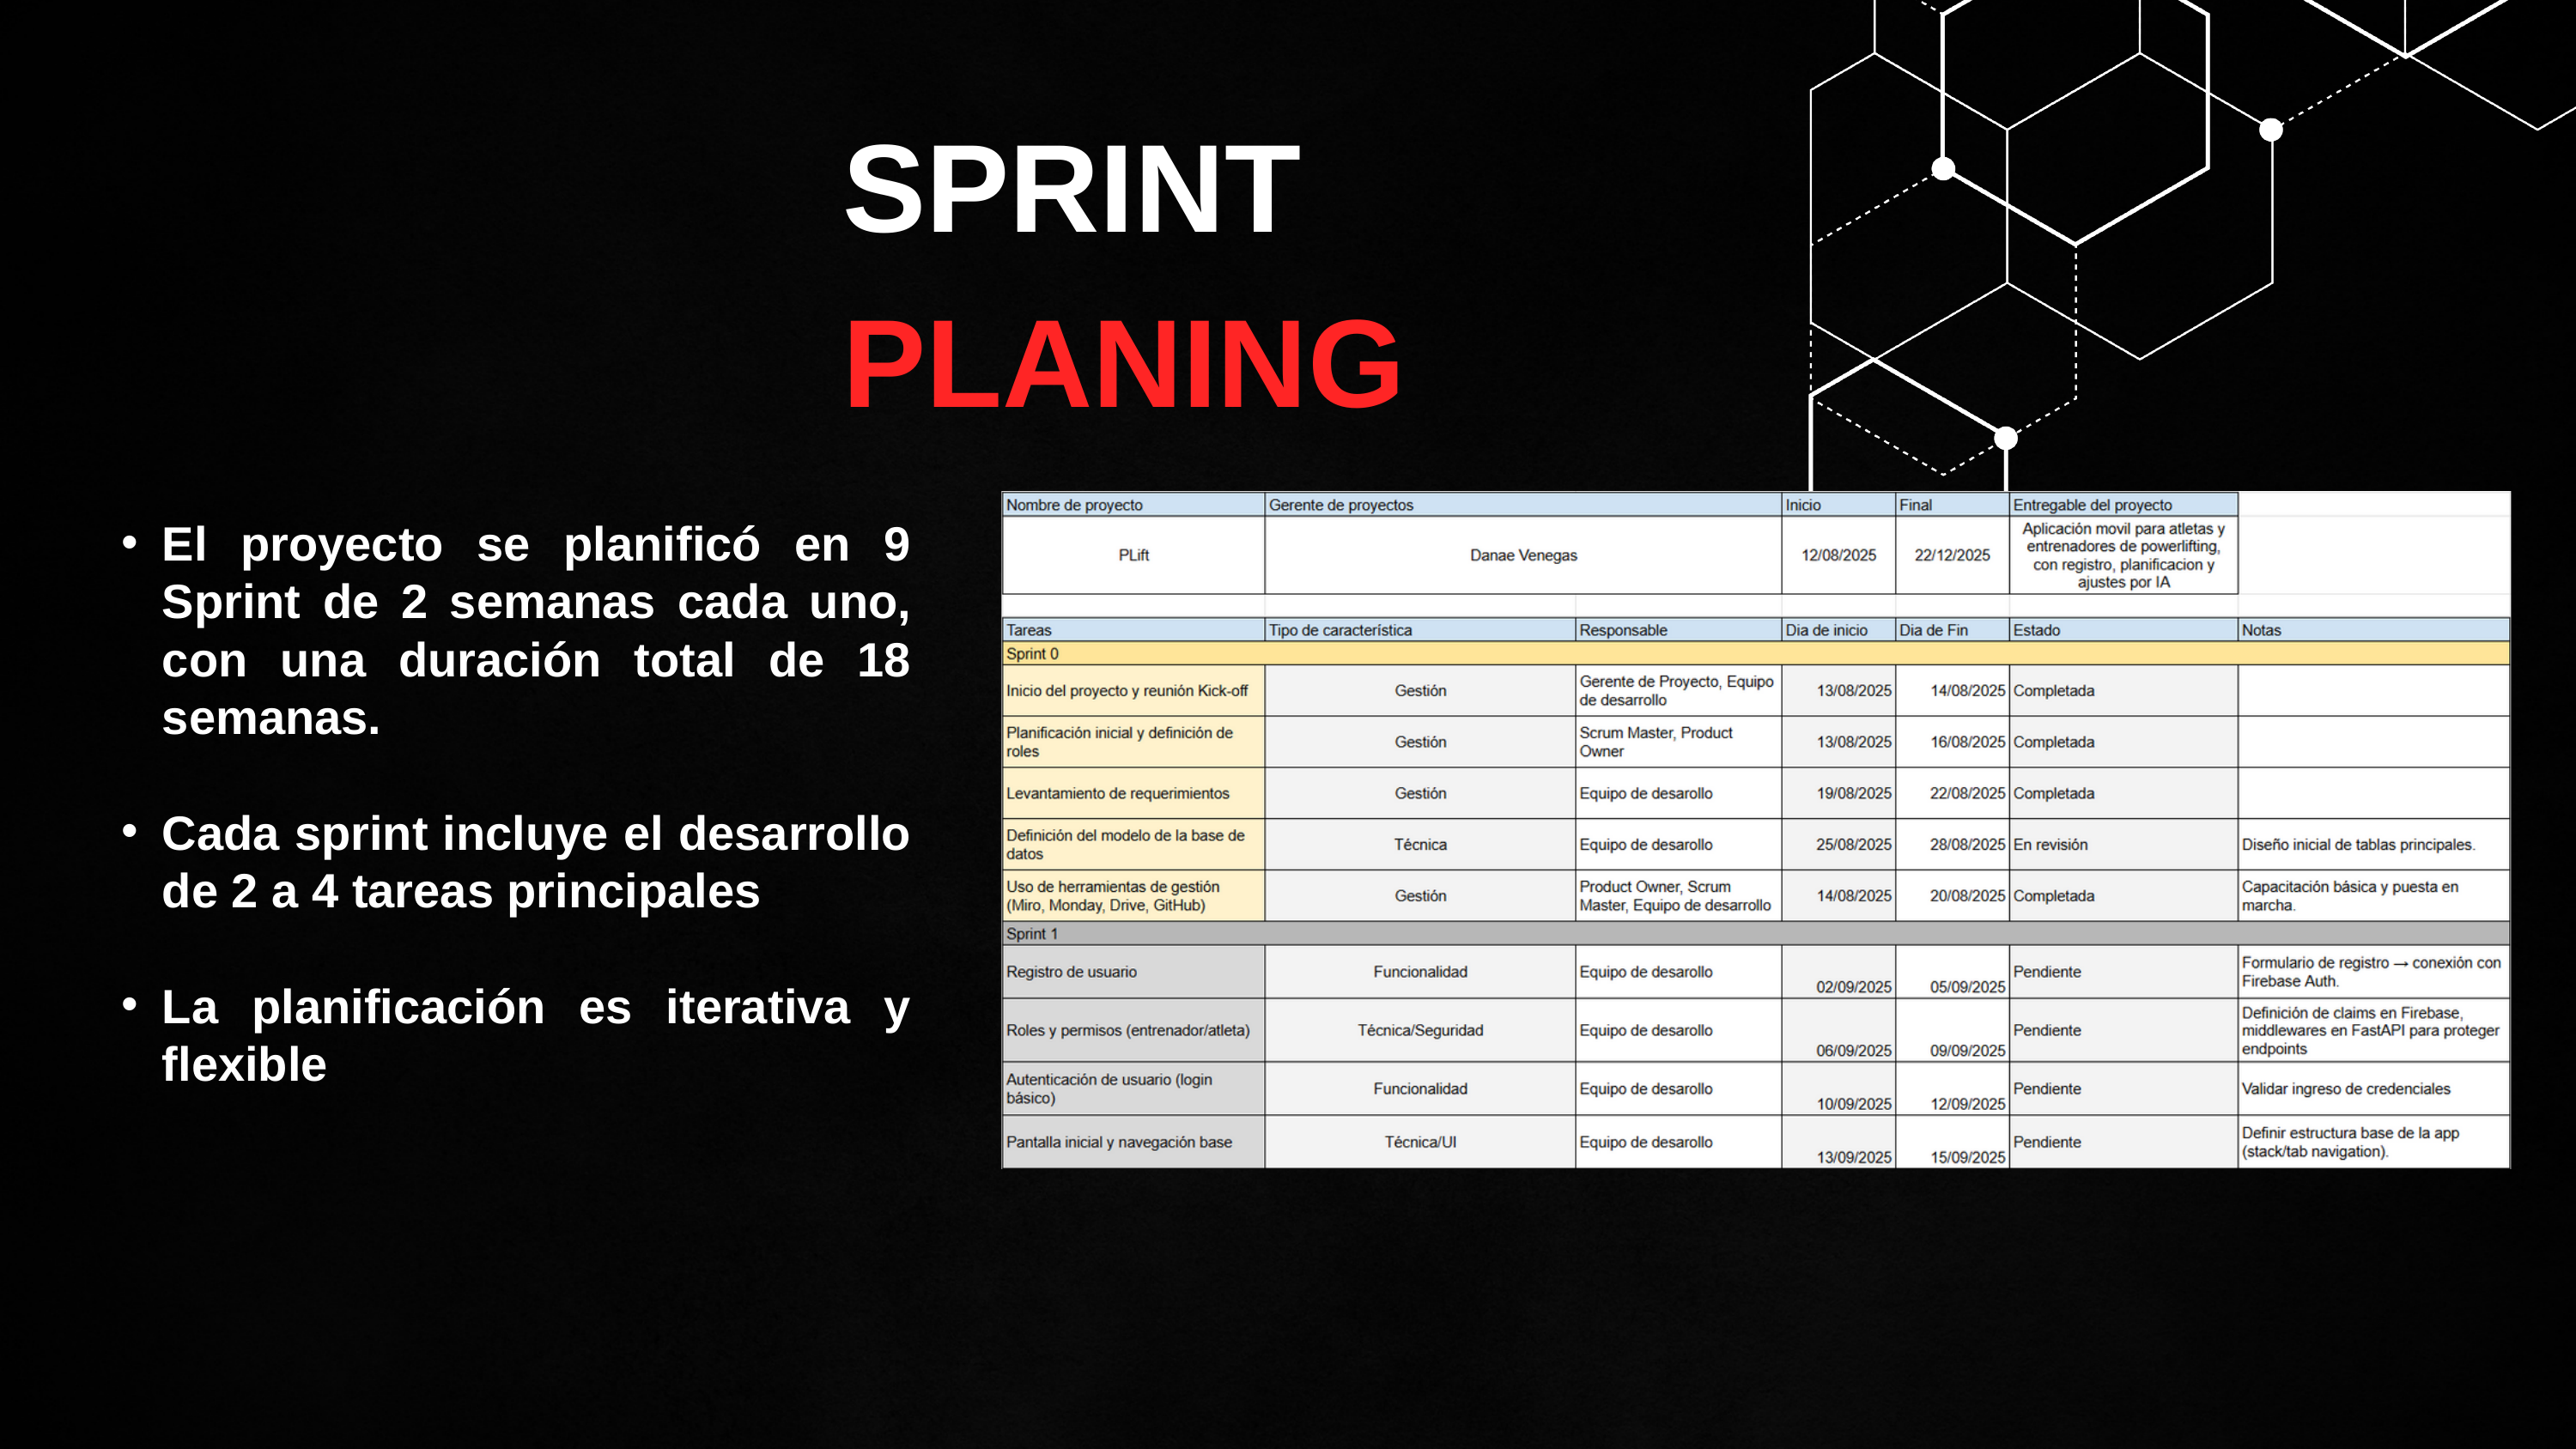

SPRINT PLANING

El proyecto se planificó en 9 Sprint de 2 semanas cada uno, con una duración total de 18 semanas.

Cada sprint incluye el desarrollo de 2 a 4 tareas principales

La planificación es iterativa y flexible